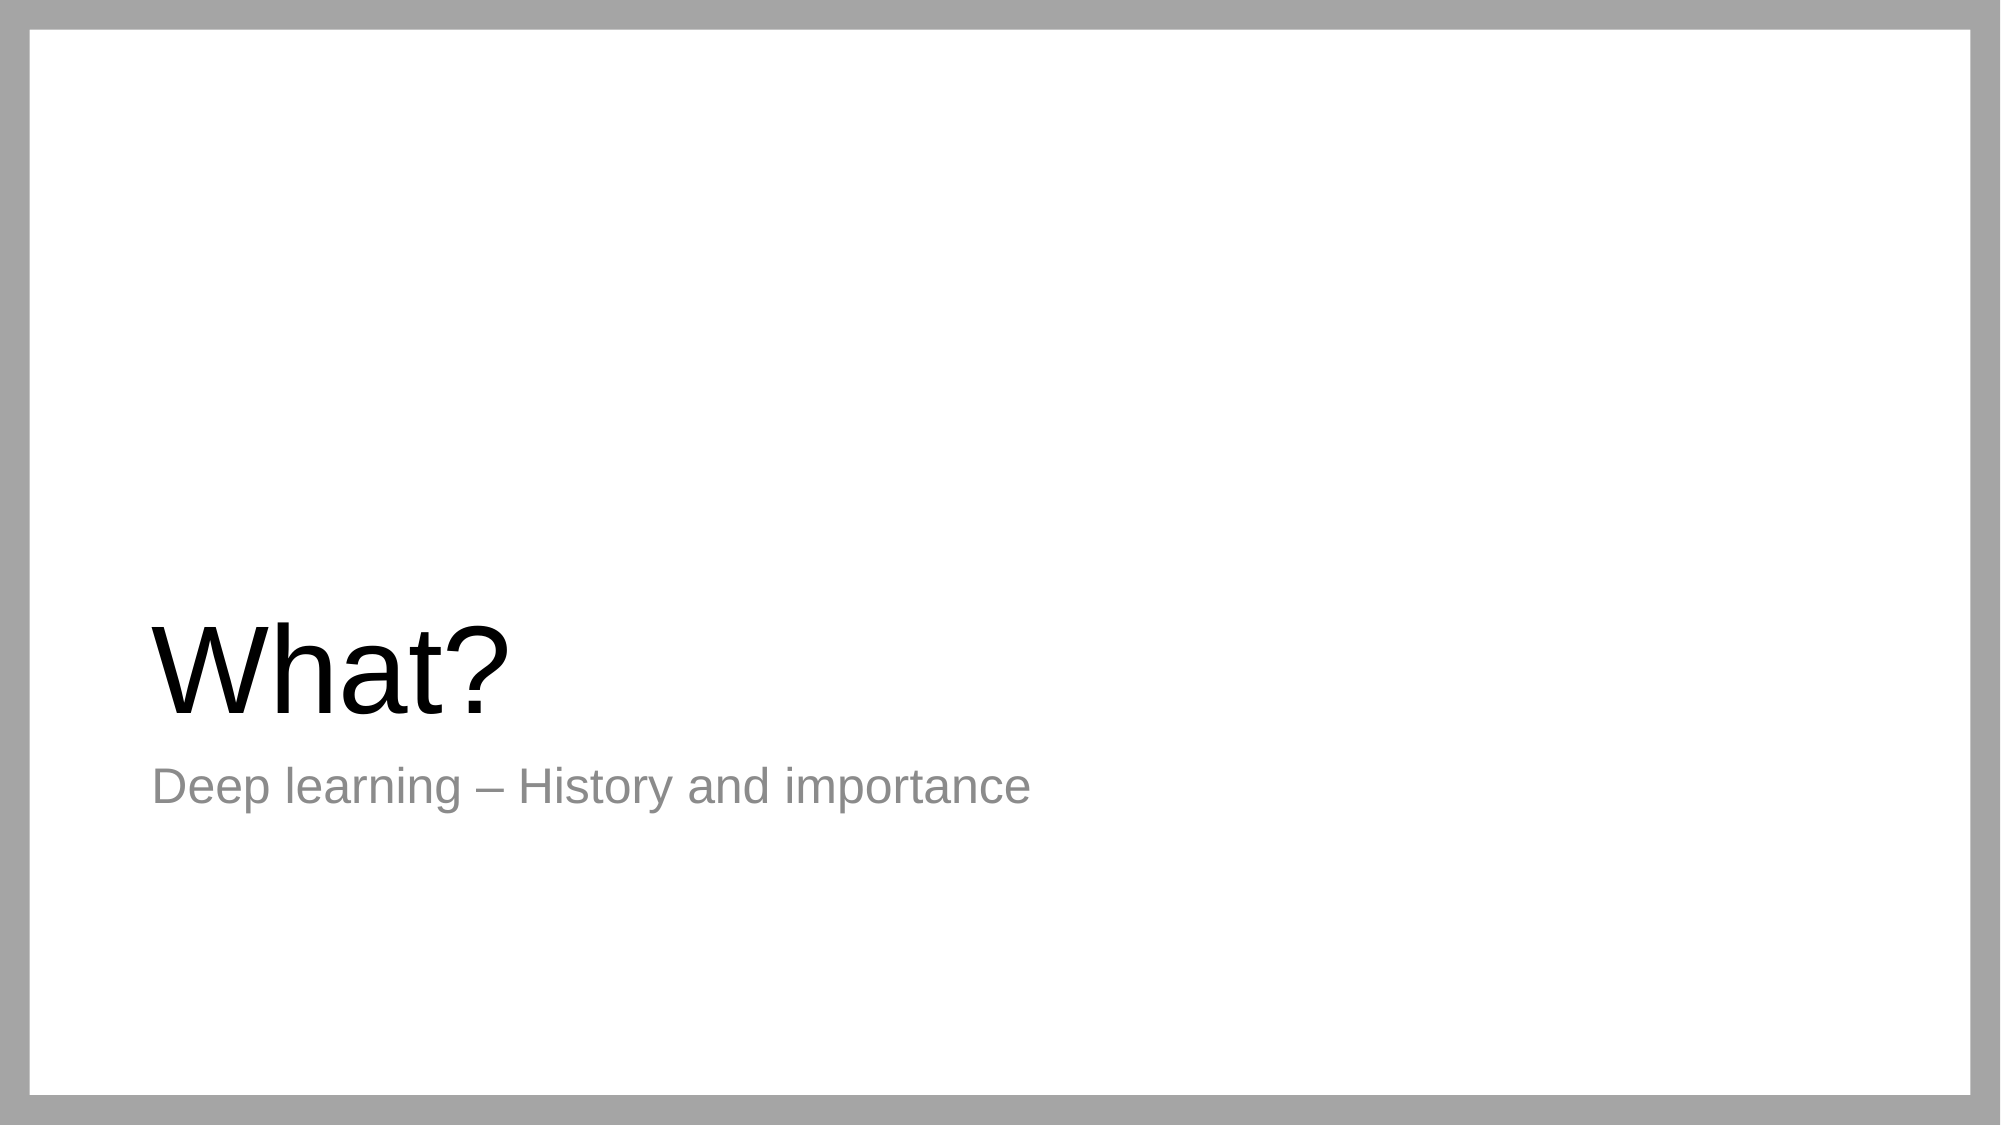

# What?
Deep learning – History and importance